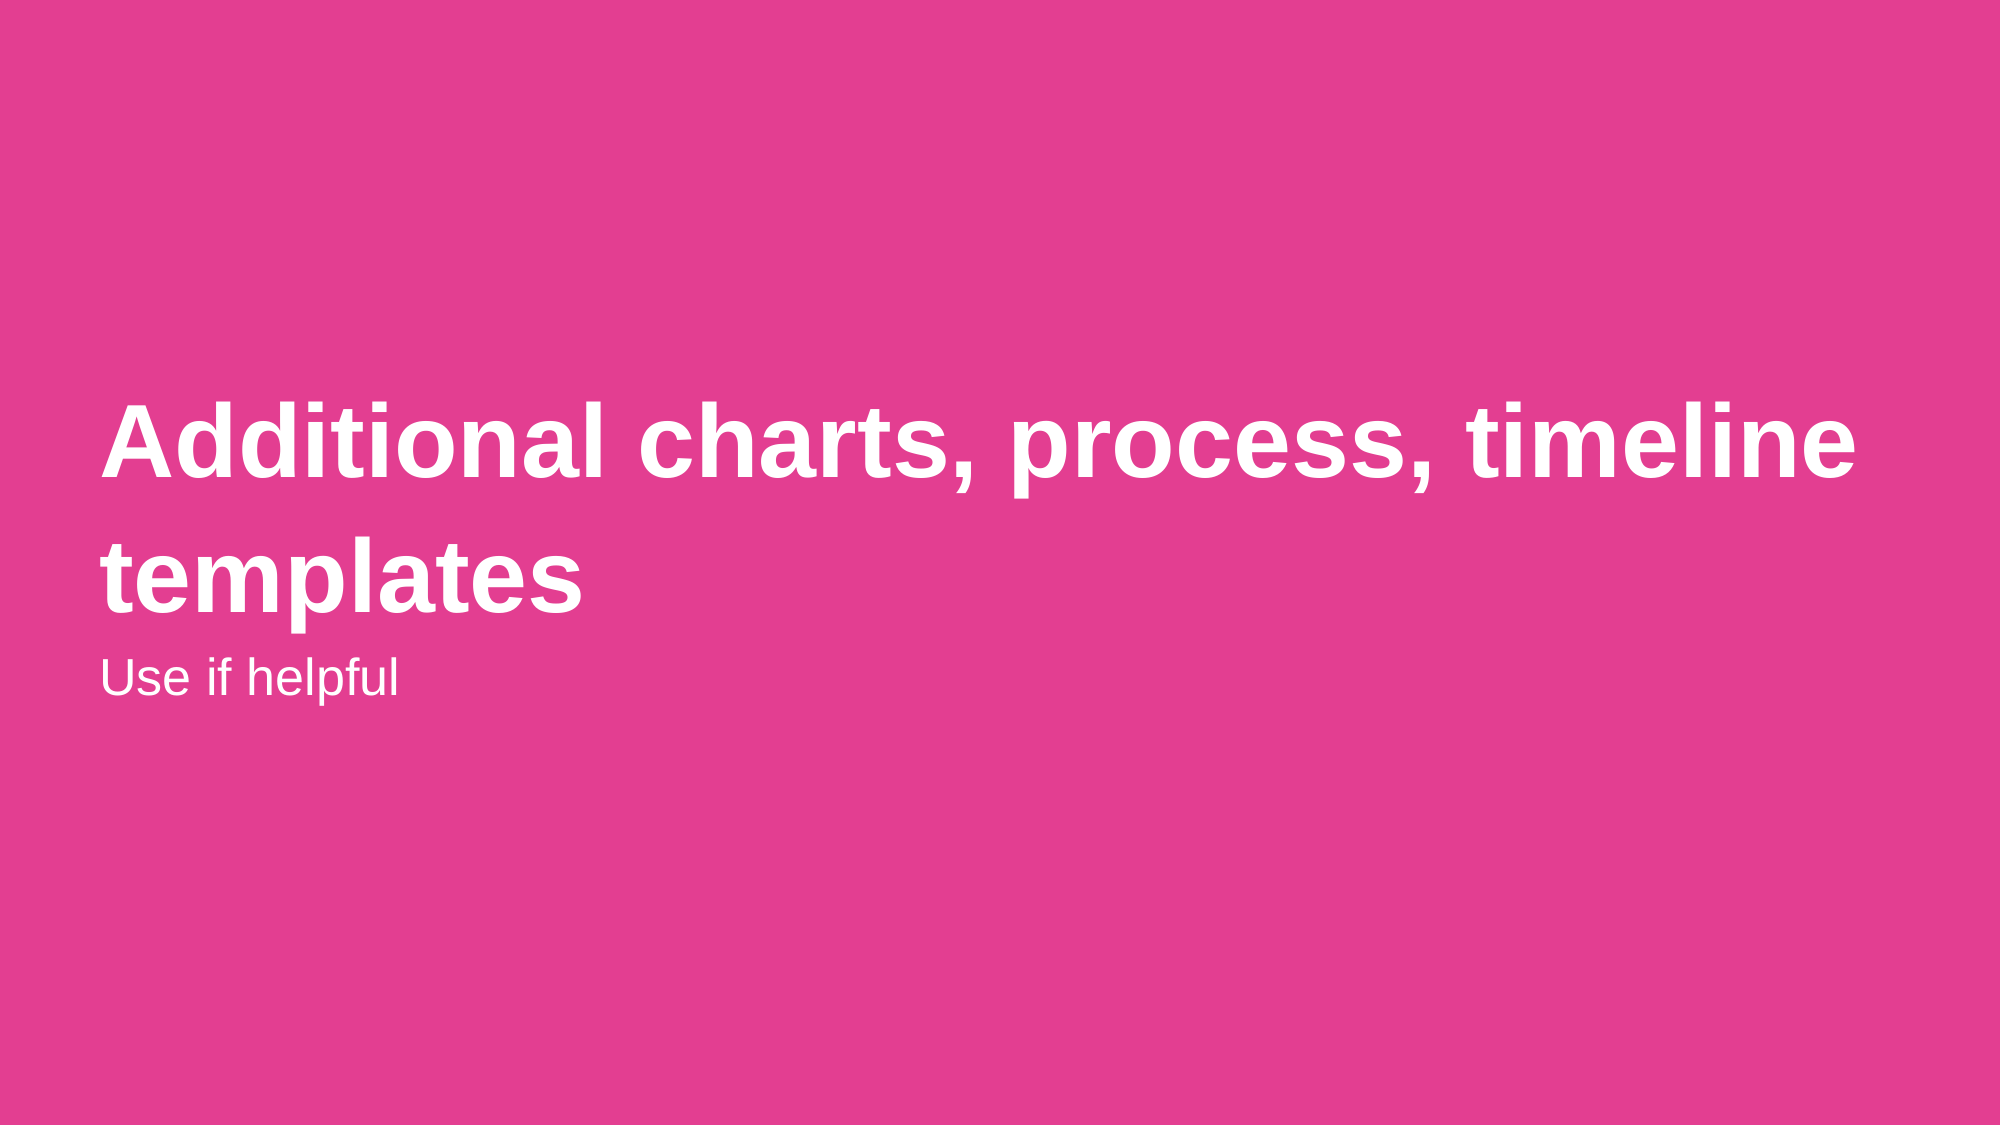

# Additional charts, process, timeline  templates
Use if helpful